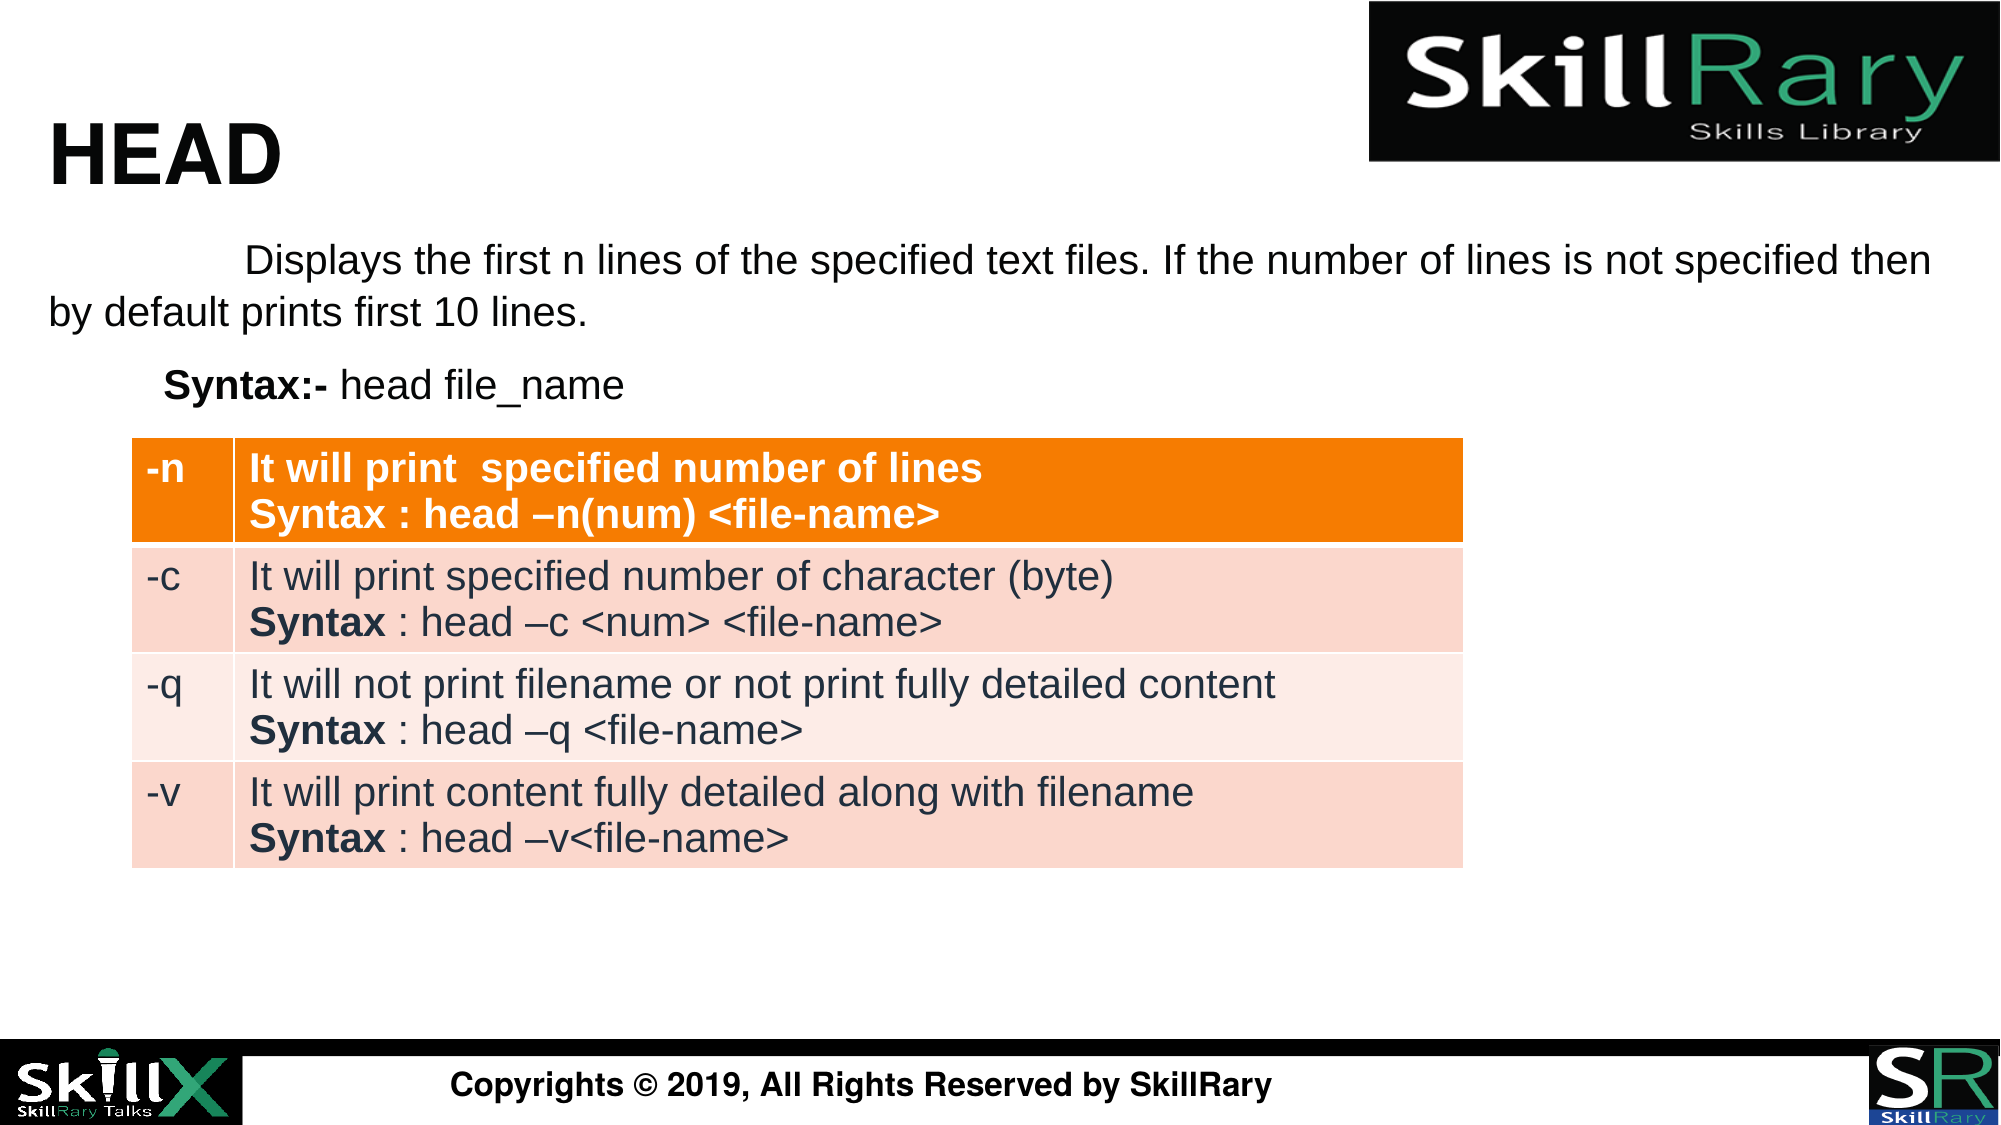

HEAD
              Displays the first n lines of the specified text files. If the number of lines is not specified then by default prints first 10 lines.
          Syntax:- head file_name

| -n | It will print specified number of lines Syntax : head –n(num) <file-name> |
| --- | --- |
| -c | It will print specified number of character (byte) Syntax : head –c <num> <file-name> |
| -q | It will not print filename or not print fully detailed content Syntax : head –q <file-name> |
| -v | It will print content fully detailed along with filename Syntax : head –v<file-name> |